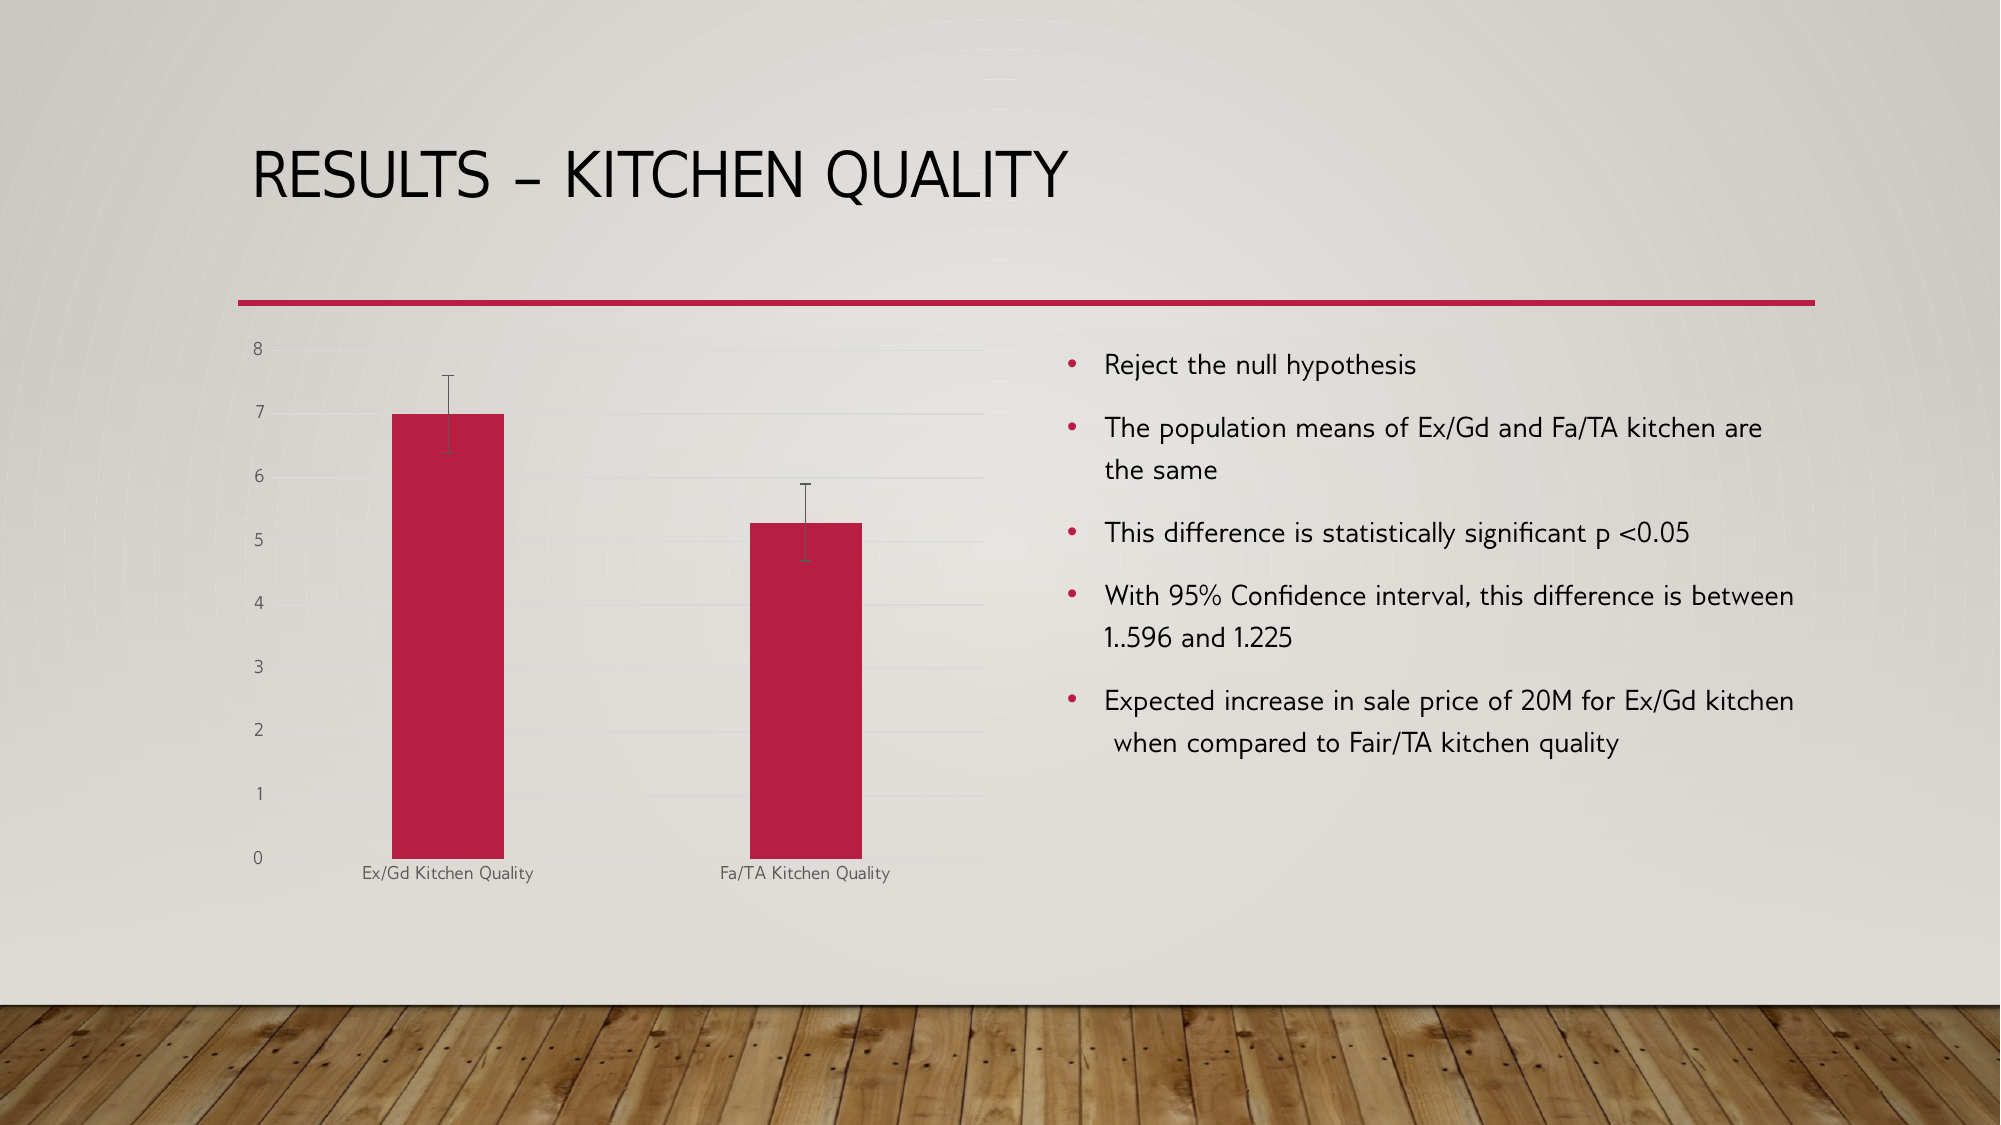

# Results – Kitchen Quality

### Chart

| Category |  |
|---|---|
| Ex/Gd Kitchen Quality | 7.005830903790088 |
| Fa/TA Kitchen Quality | 5.295865633074936 |
Reject the null hypothesis
The population means of Ex/Gd and Fa/TA kitchen are the same
This difference is statistically significant p <0.05
With 95% Confidence interval, this difference is between 1..596 and 1.225
Expected increase in sale price of 20M for Ex/Gd kitchen  when compared to Fair/TA kitchen quality